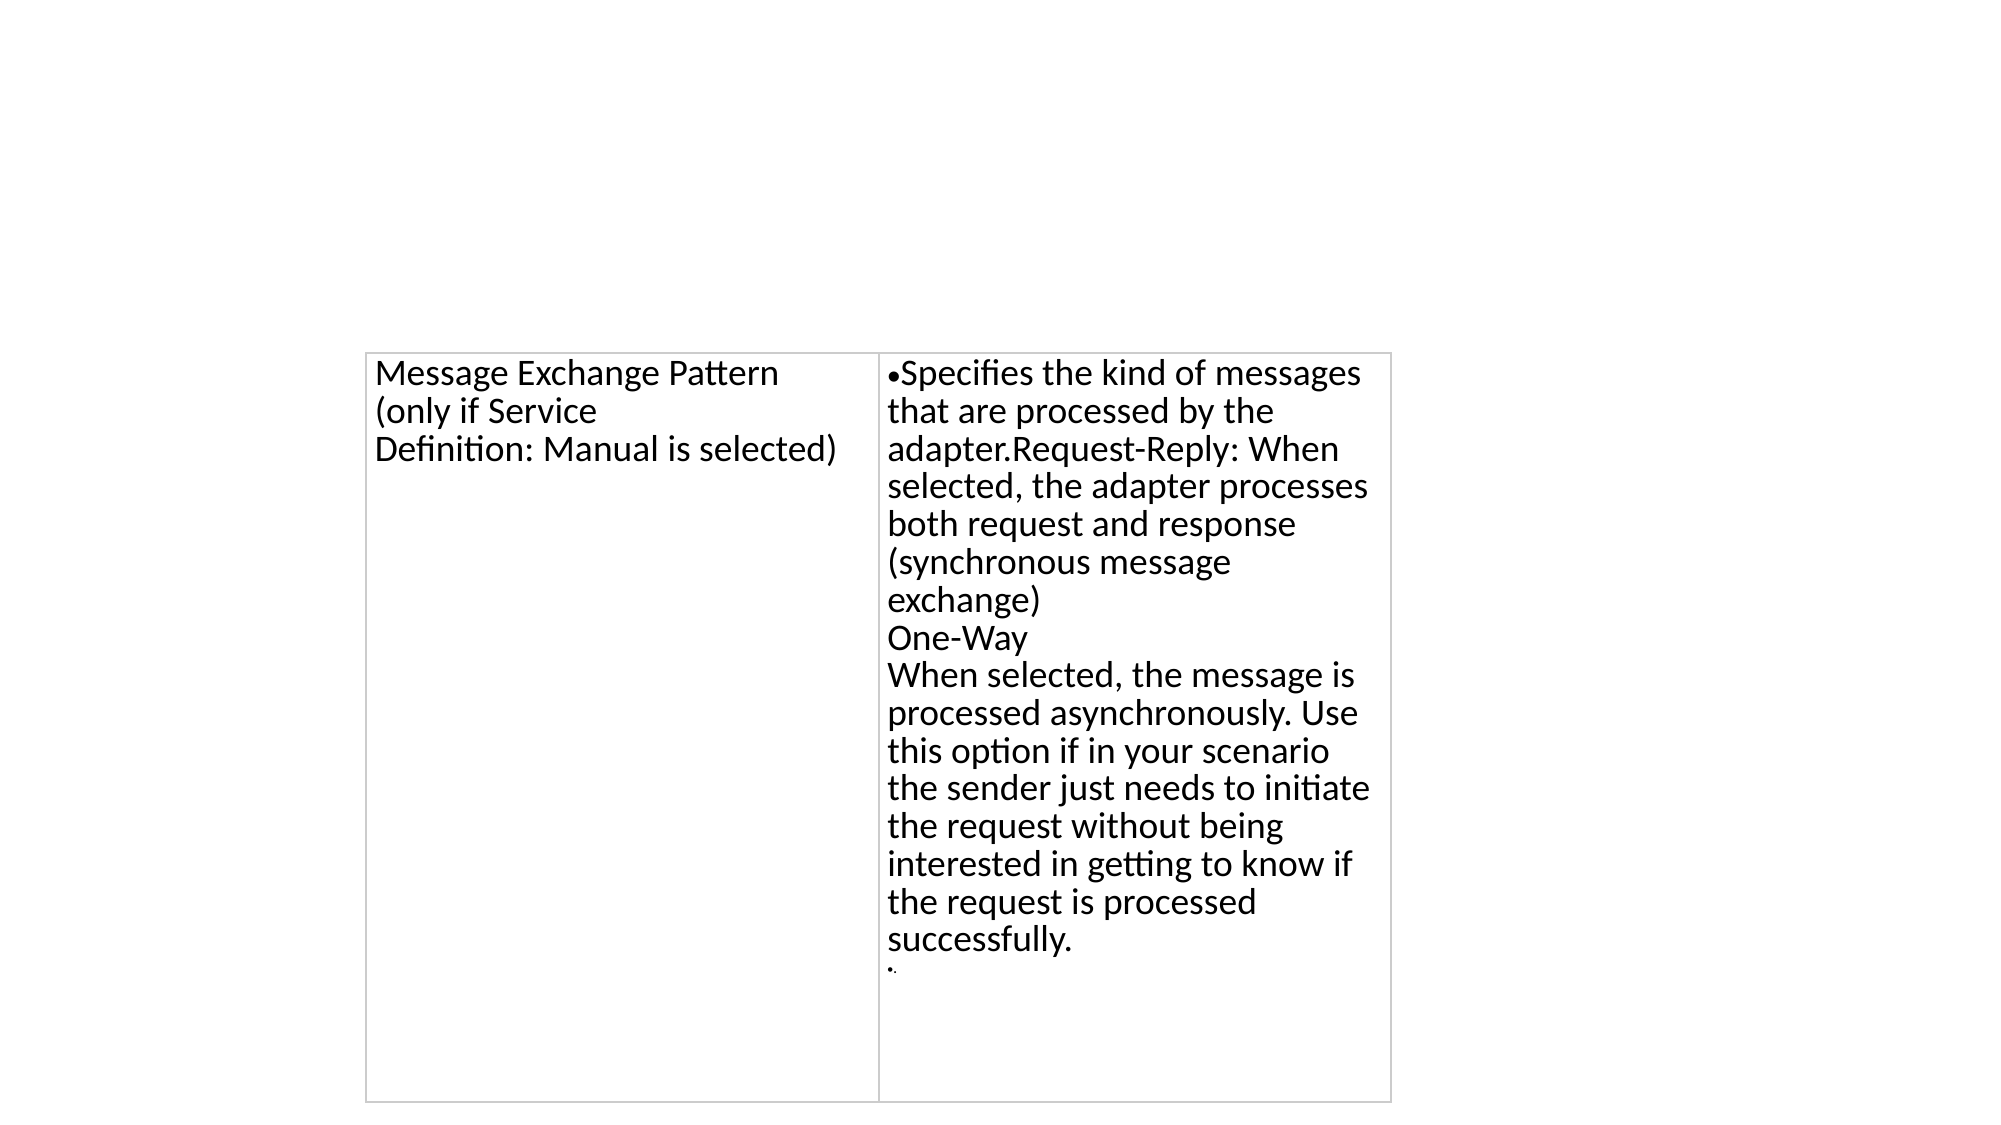

#
| Message Exchange Pattern (only if Service Definition: Manual is selected) | Specifies the kind of messages that are processed by the adapter.Request-Reply: When selected, the adapter processes both request and response (synchronous message exchange) One-Way When selected, the message is processed asynchronously. Use this option if in your scenario the sender just needs to initiate the request without being interested in getting to know if the request is processed successfully. . |
| --- | --- |